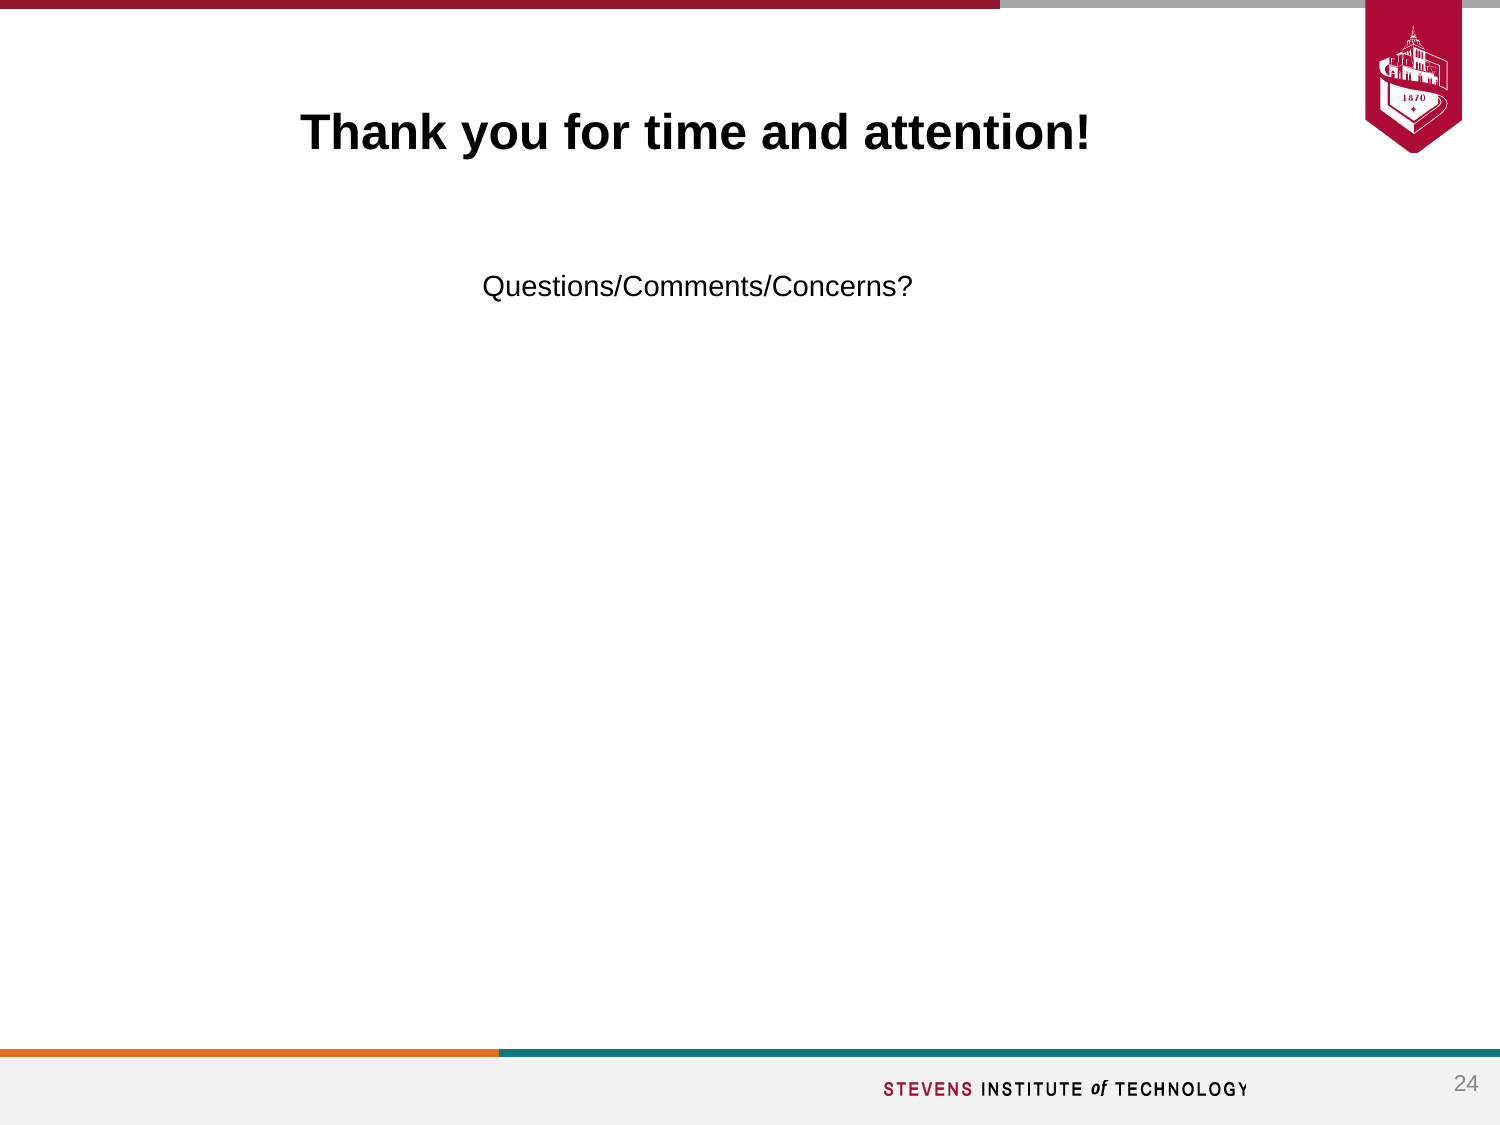

# Thank you for time and attention!

     Questions/Comments/Concerns?
24